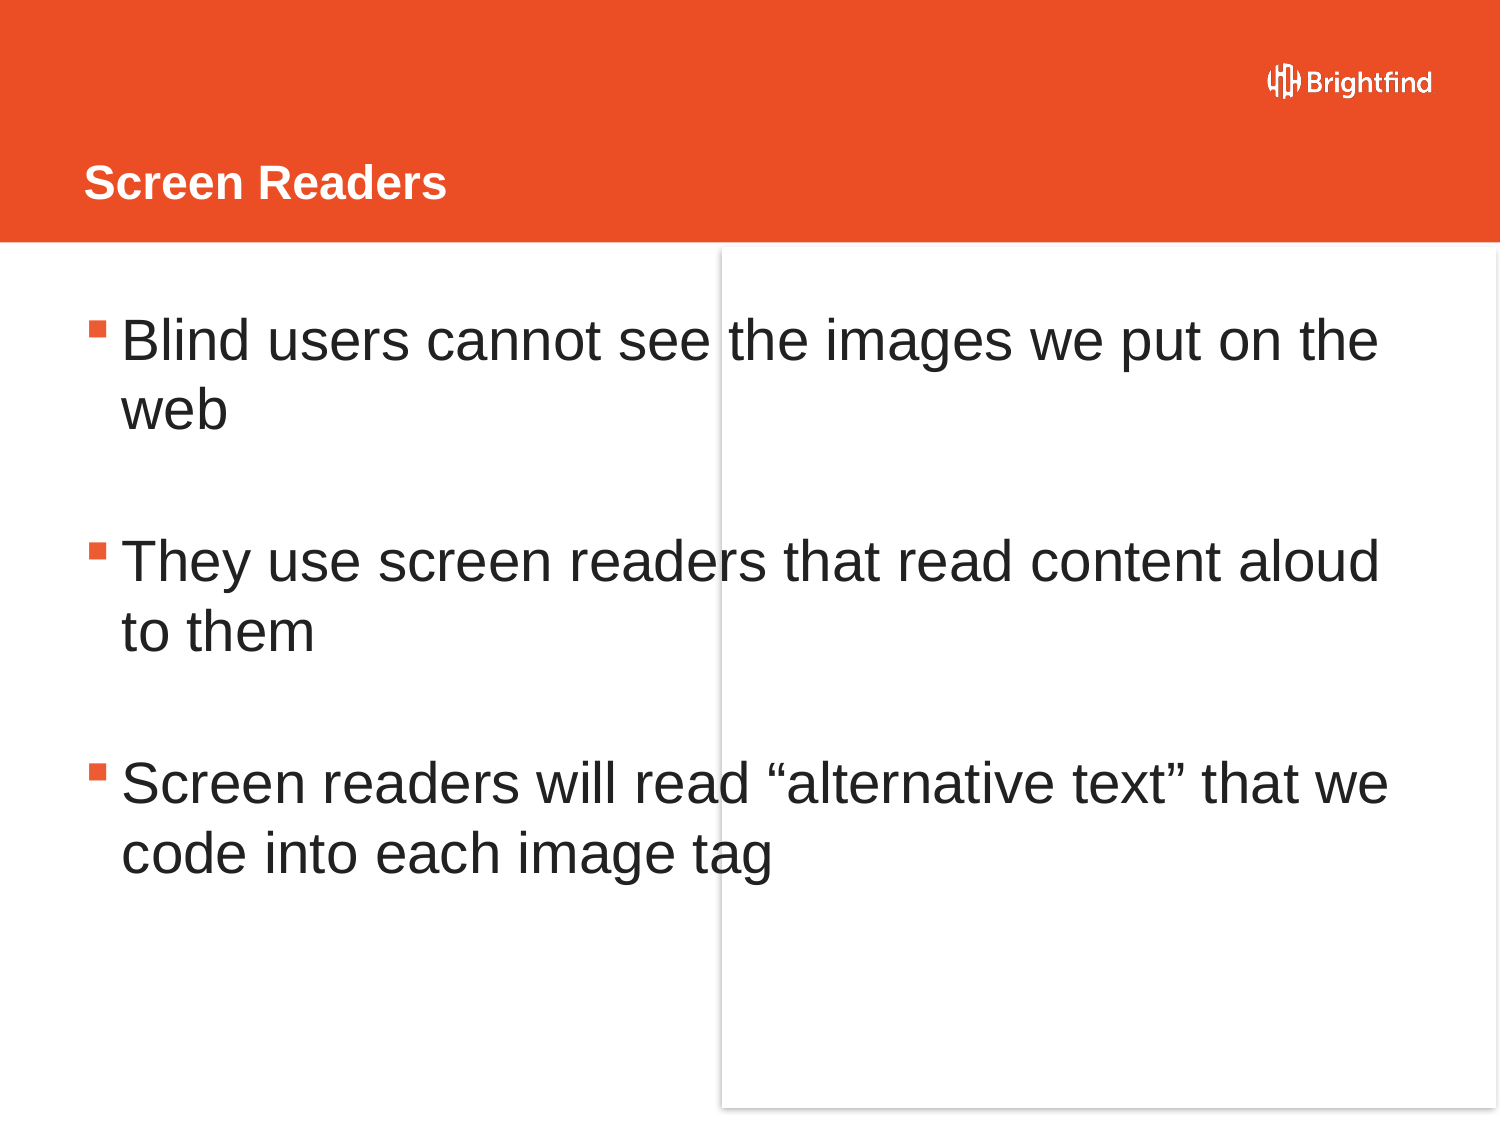

# Screen Readers

Blind users cannot see the images we put on the web
They use screen readers that read content aloud to them
Screen readers will read “alternative text” that we code into each image tag